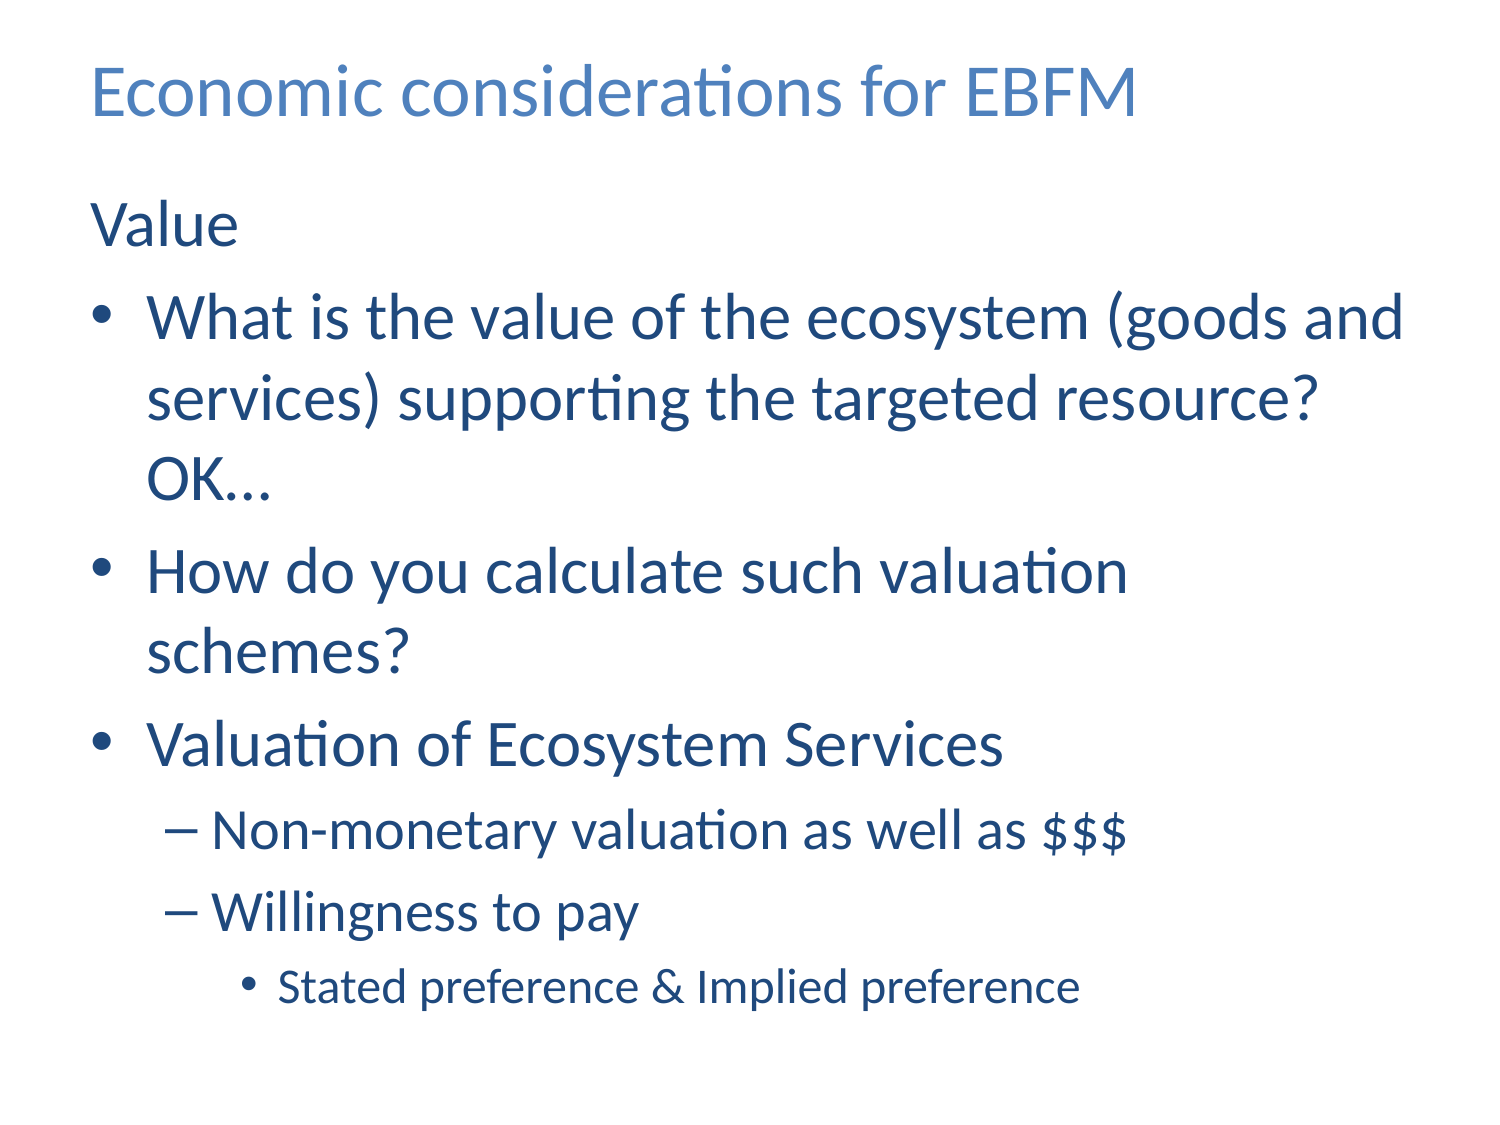

# Economic considerations for EBFM
Value
What is the value of the ecosystem (goods and services) supporting the targeted resource?  OK…
How do you calculate such valuation schemes?
Valuation of Ecosystem Services
Non-monetary valuation as well as $$$
Willingness to pay
Stated preference & Implied preference